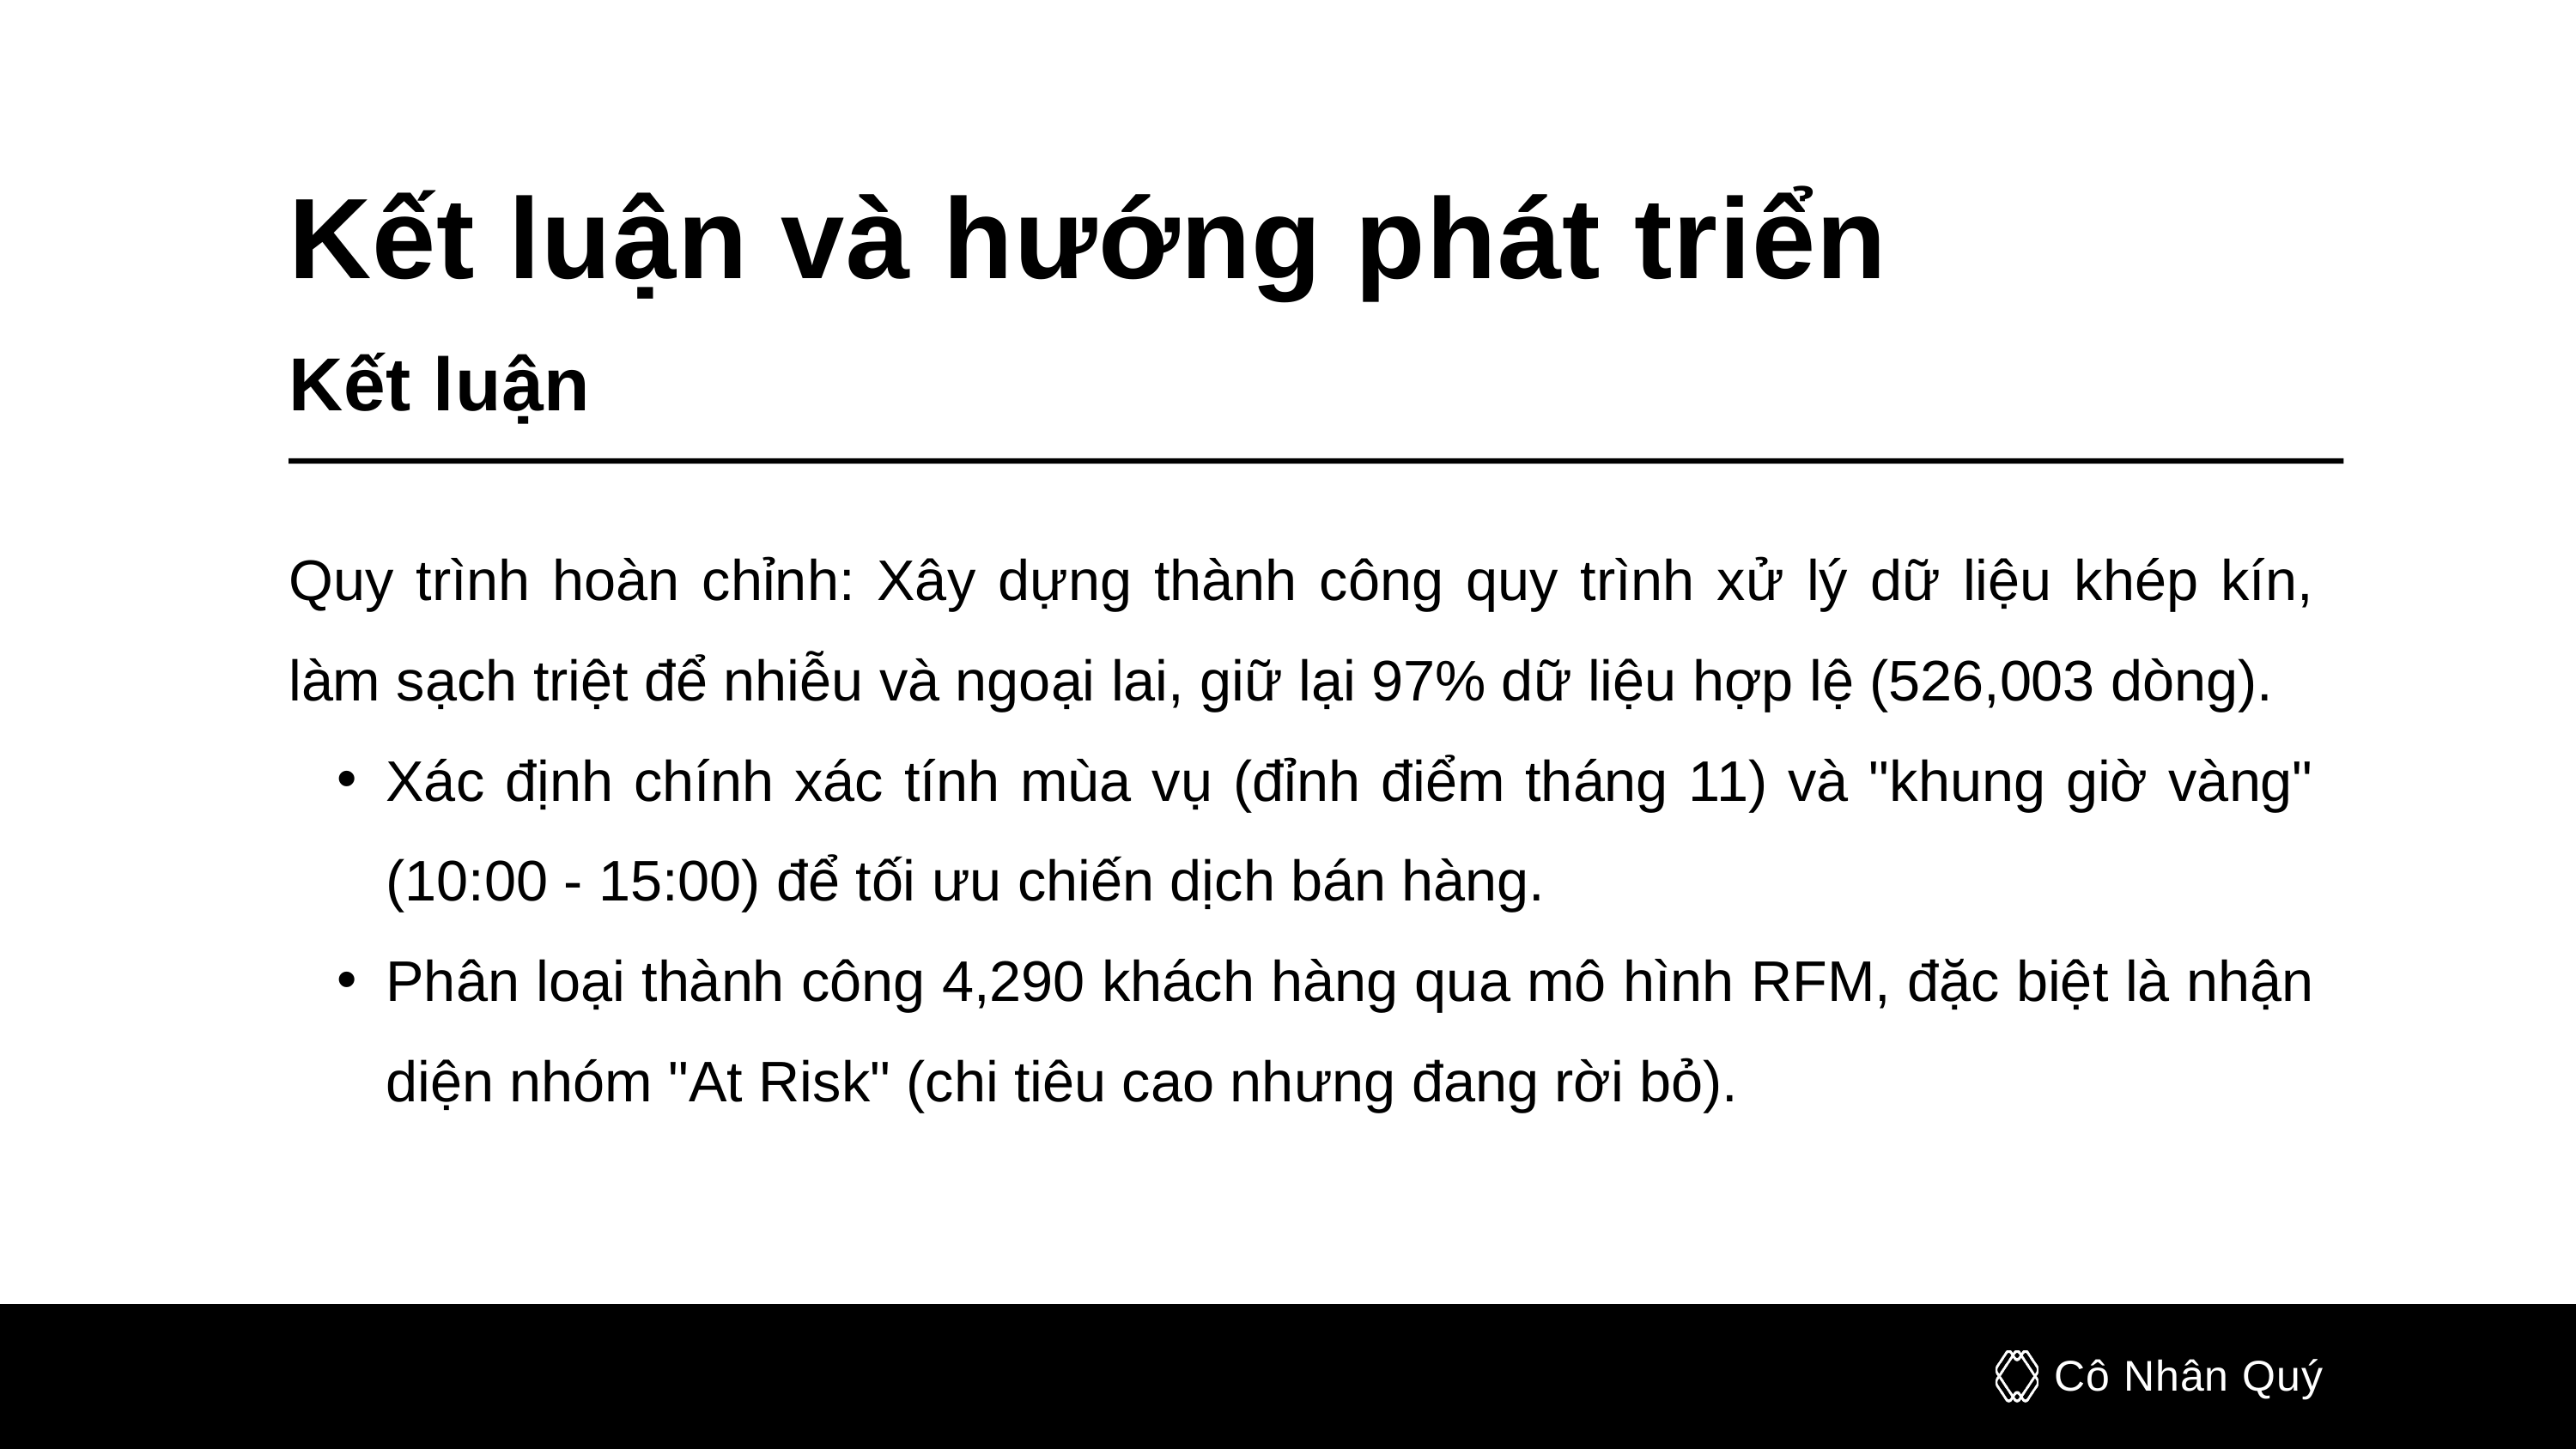

Kết luận và hướng phát triển
Kết luận

Quy trình hoàn chỉnh: Xây dựng thành công quy trình xử lý dữ liệu khép kín, làm sạch triệt để nhiễu và ngoại lai, giữ lại 97% dữ liệu hợp lệ (526,003 dòng).
Xác định chính xác tính mùa vụ (đỉnh điểm tháng 11) và "khung giờ vàng" (10:00 - 15:00) để tối ưu chiến dịch bán hàng.
Phân loại thành công 4,290 khách hàng qua mô hình RFM, đặc biệt là nhận diện nhóm "At Risk" (chi tiêu cao nhưng đang rời bỏ).

Cô Nhân Quý